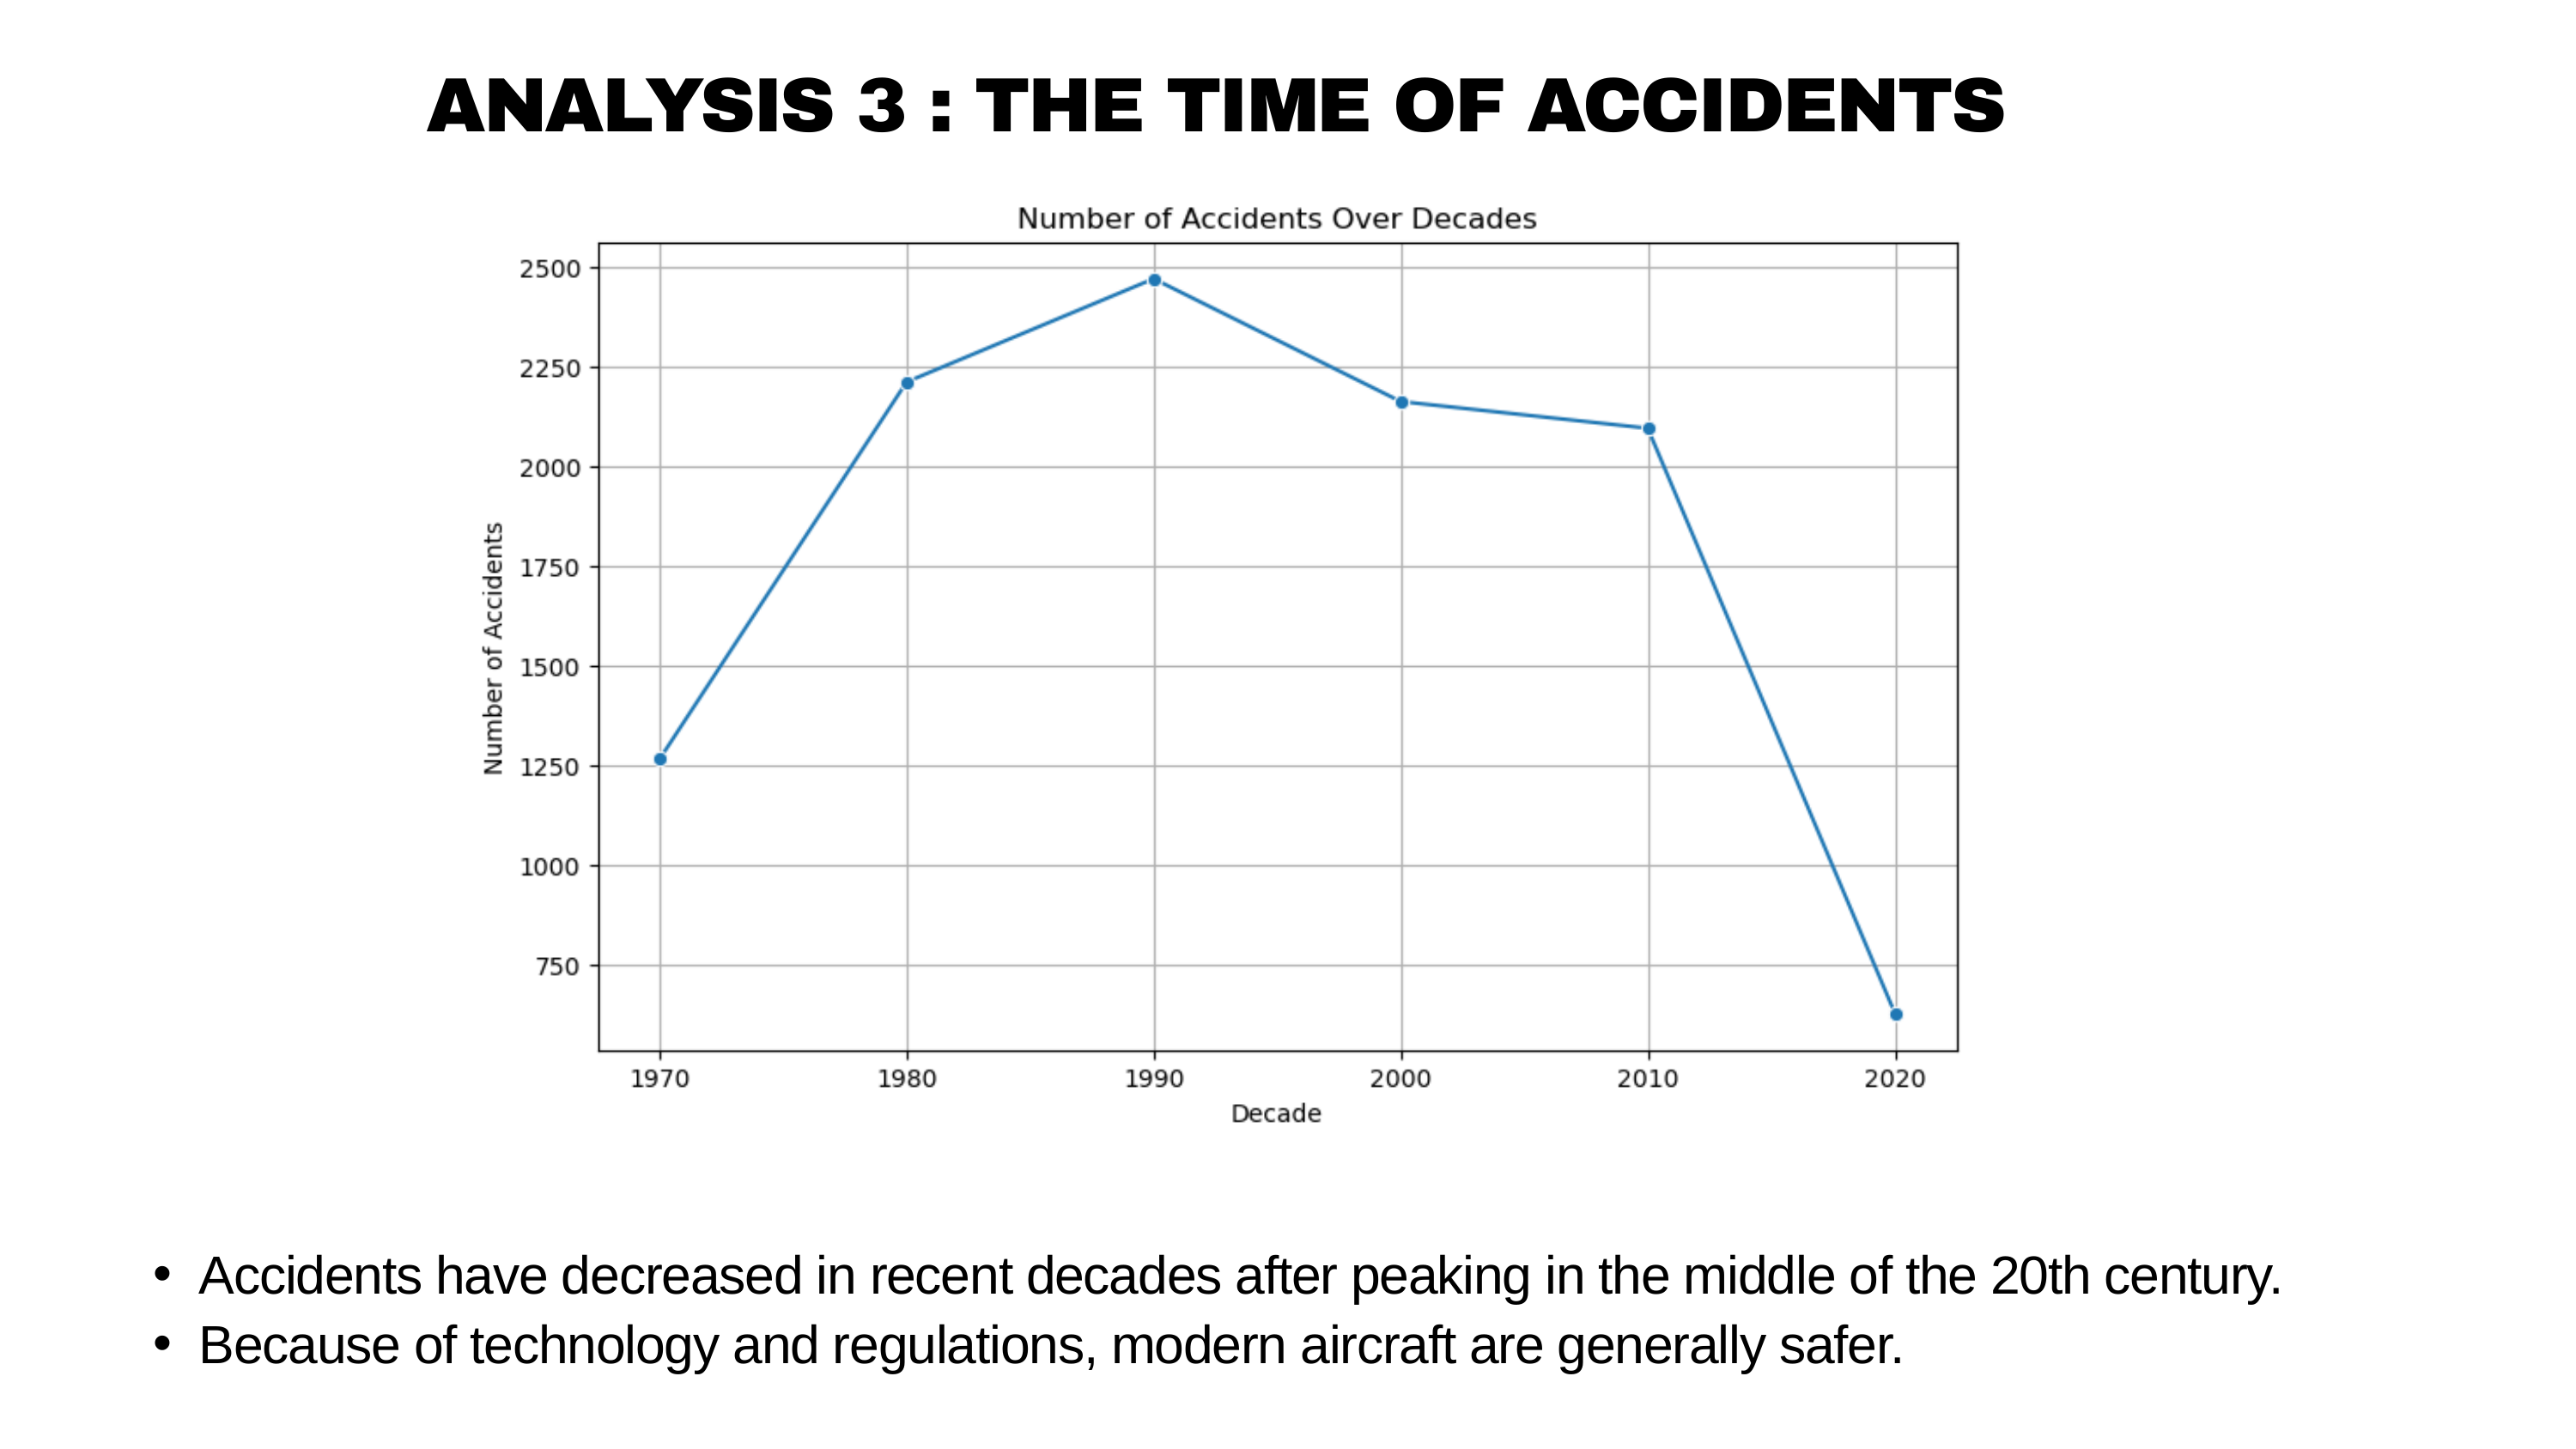

ANALYSIS 3 : THE TIME OF ACCIDENTS

Accidents have decreased in recent decades after peaking in the middle of the 20th century.
Because of technology and regulations, modern aircraft are generally safer.